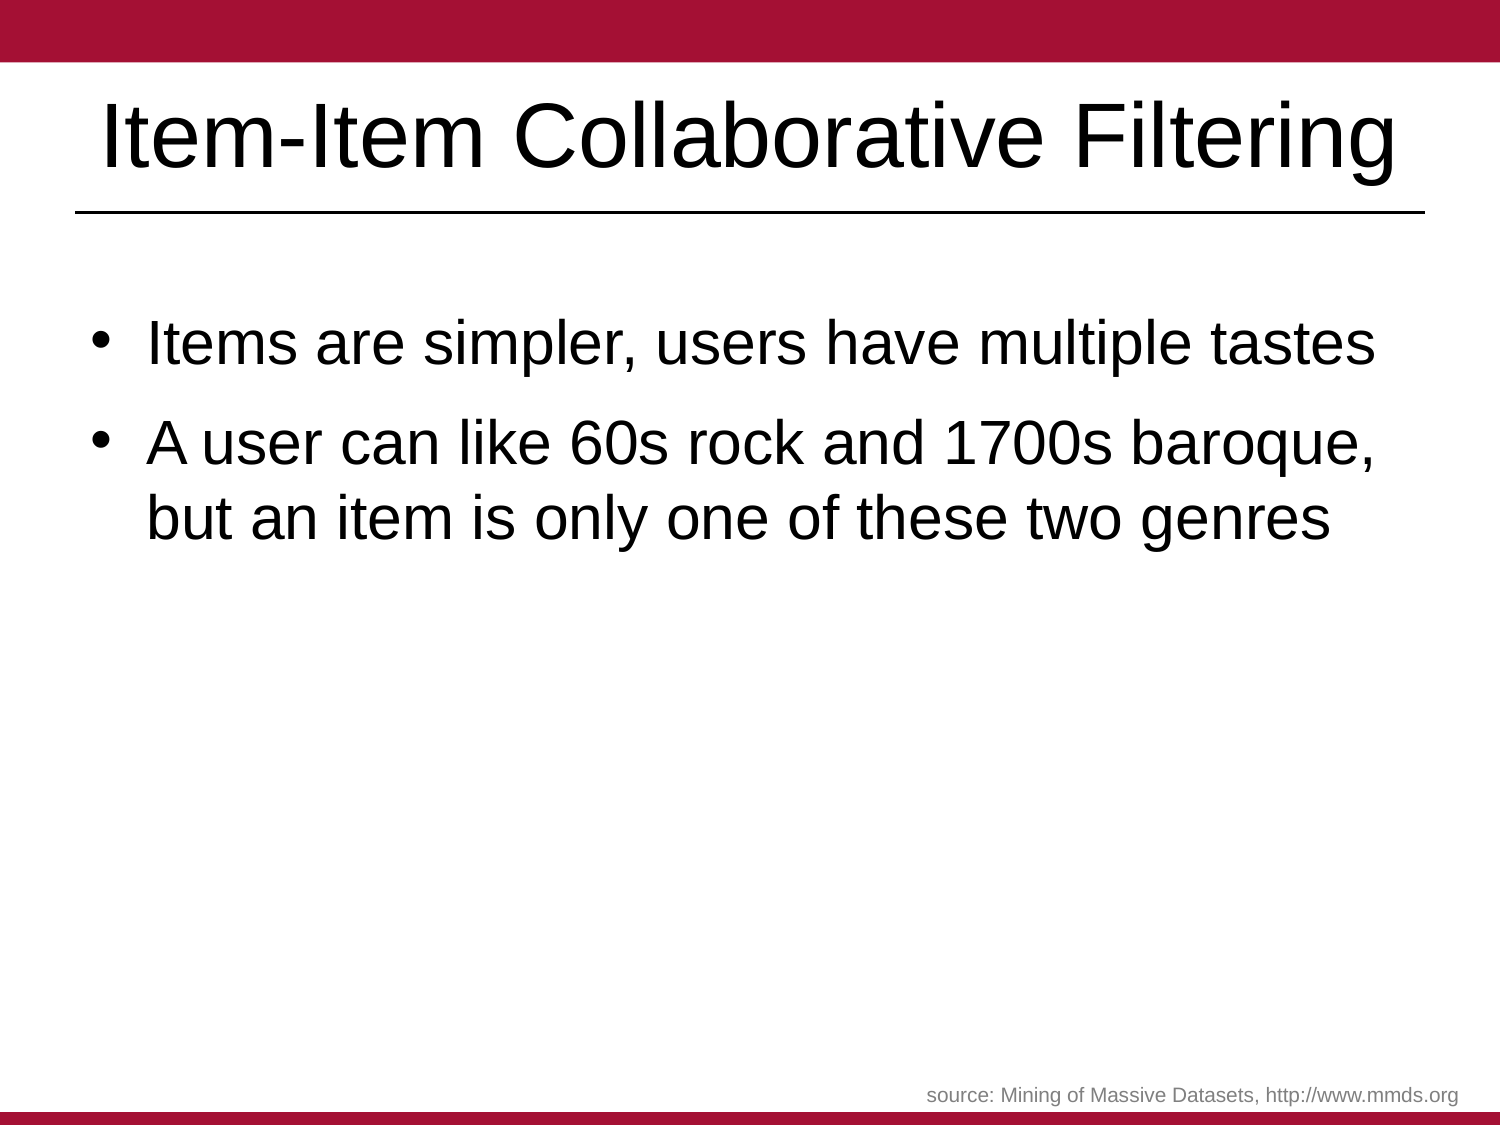

# Item-Item Collaborative Filtering
Items are simpler, users have multiple tastes
A user can like 60s rock and 1700s baroque, but an item is only one of these two genres

source: Mining of Massive Datasets, http://www.mmds.org